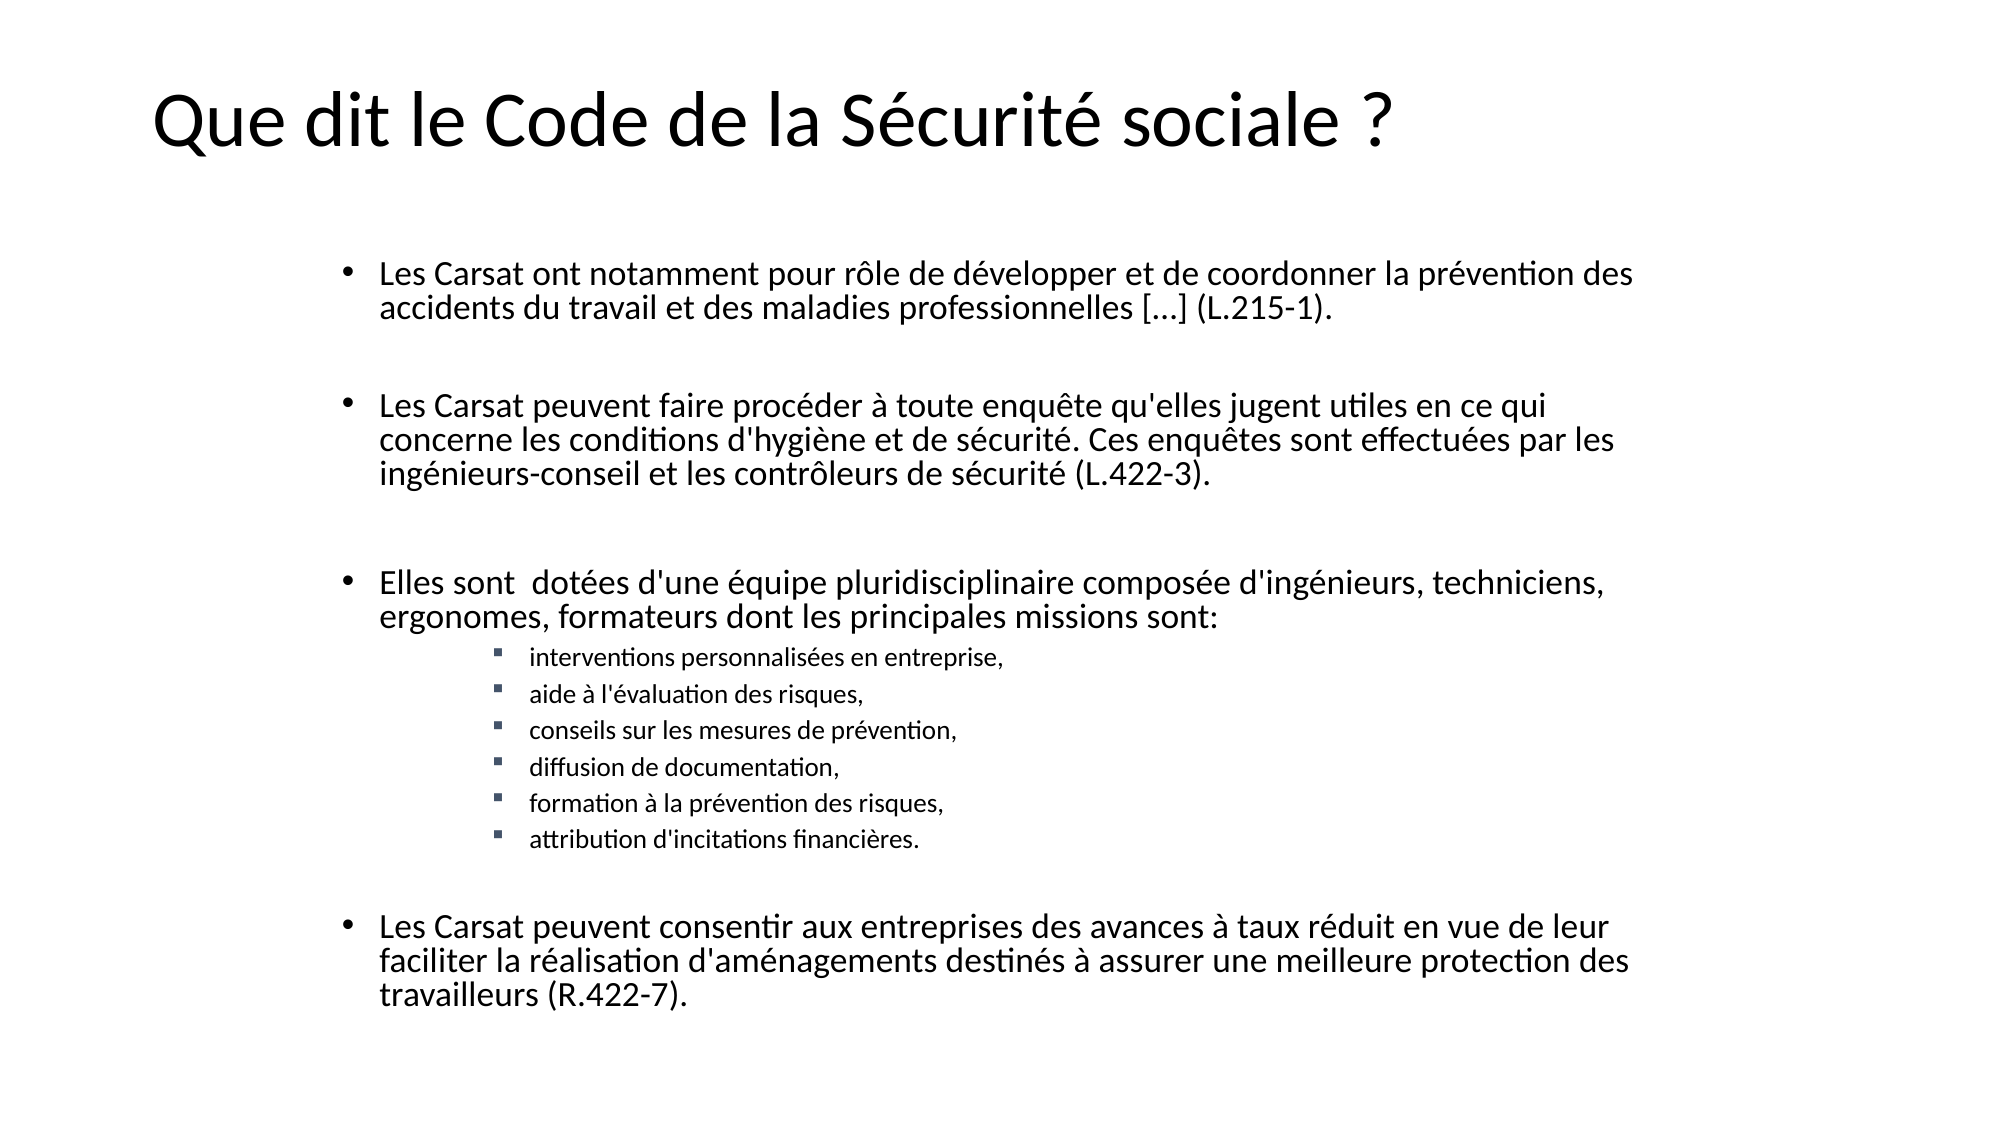

# Que dit le Code de la Sécurité sociale ?
Les Carsat ont notamment pour rôle de développer et de coordonner la prévention des accidents du travail et des maladies professionnelles […] (L.215-1).
Les Carsat peuvent faire procéder à toute enquête qu'elles jugent utiles en ce qui concerne les conditions d'hygiène et de sécurité. Ces enquêtes sont effectuées par les ingénieurs-conseil et les contrôleurs de sécurité (L.422-3).

Elles sont  dotées d'une équipe pluridisciplinaire composée d'ingénieurs, techniciens, ergonomes, formateurs dont les principales missions sont:
interventions personnalisées en entreprise,
aide à l'évaluation des risques,
conseils sur les mesures de prévention,
diffusion de documentation,
formation à la prévention des risques,
attribution d'incitations financières.

Les Carsat peuvent consentir aux entreprises des avances à taux réduit en vue de leur faciliter la réalisation d'aménagements destinés à assurer une meilleure protection des travailleurs (R.422-7).